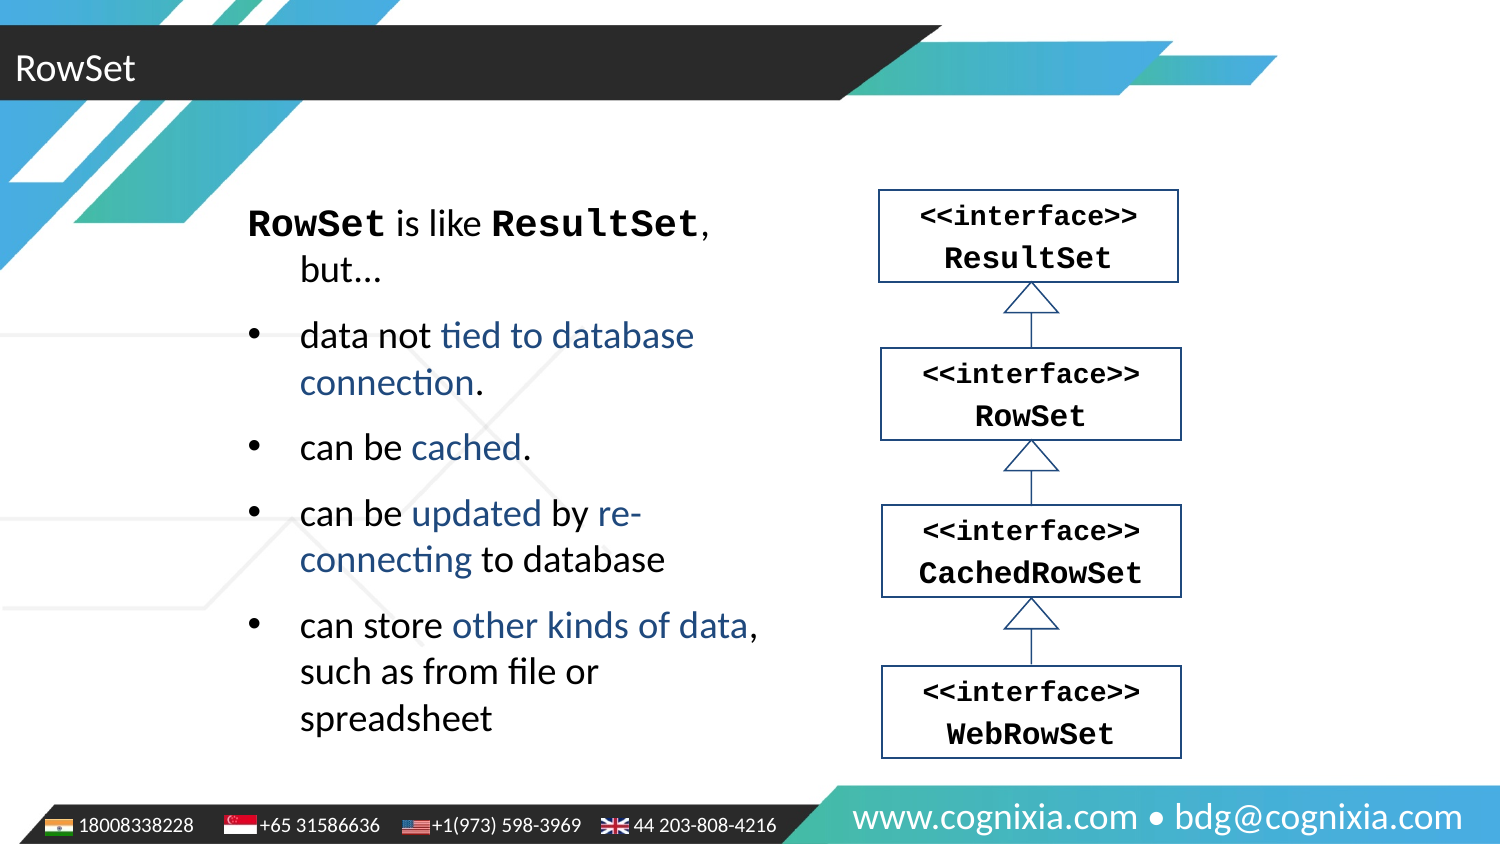

RowSet
RowSet is like ResultSet, but...
data not tied to database connection.
can be cached.
can be updated by re-connecting to database
can store other kinds of data, such as from file or spreadsheet
<<interface>>
ResultSet

<<interface>>
RowSet

<<interface>>
CachedRowSet

<<interface>>
WebRowSet